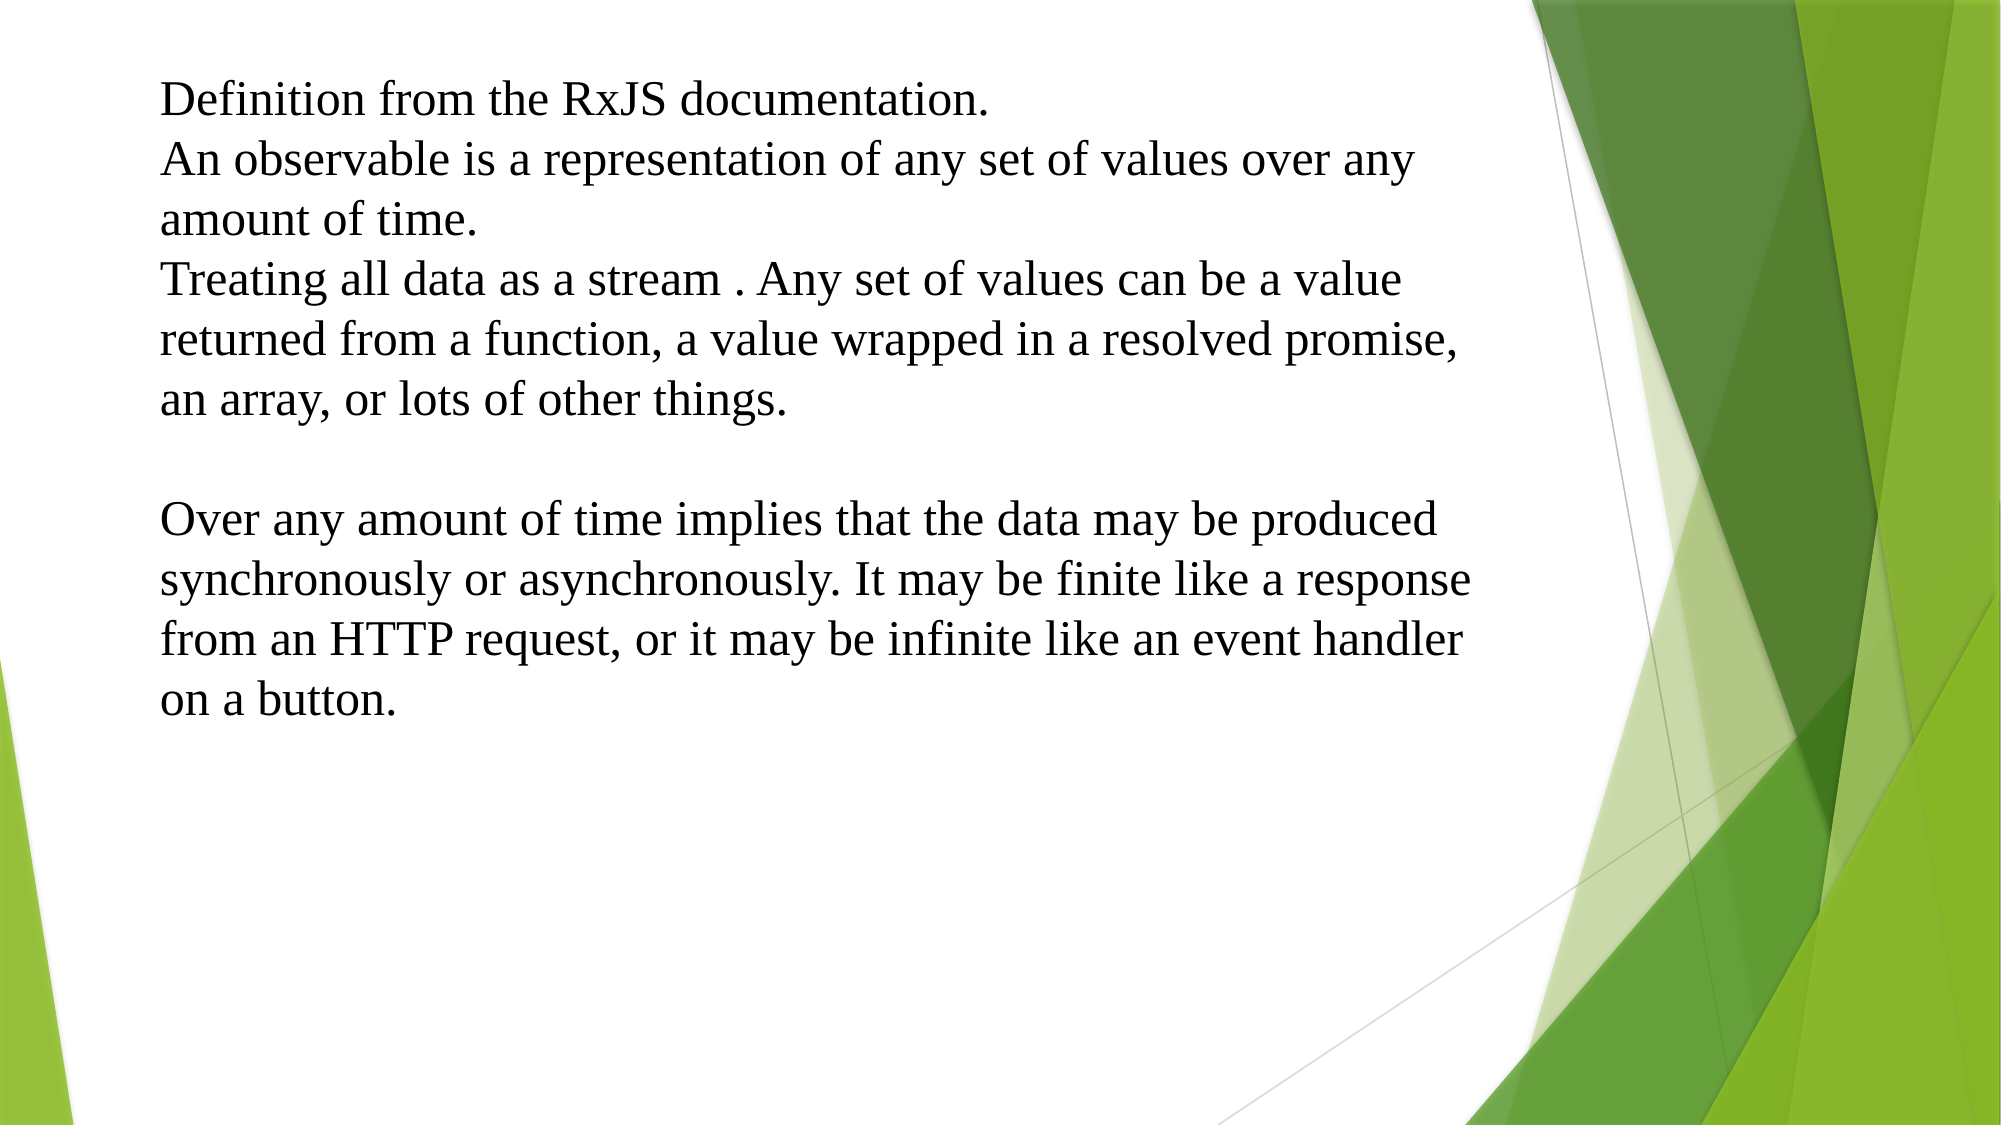

Definition from the RxJS documentation.
An observable is a representation of any set of values over any amount of time.
Treating all data as a stream . Any set of values can be a value returned from a function, a value wrapped in a resolved promise, an array, or lots of other things.

Over any amount of time implies that the data may be produced synchronously or asynchronously. It may be finite like a response from an HTTP request, or it may be infinite like an event handler on a button.